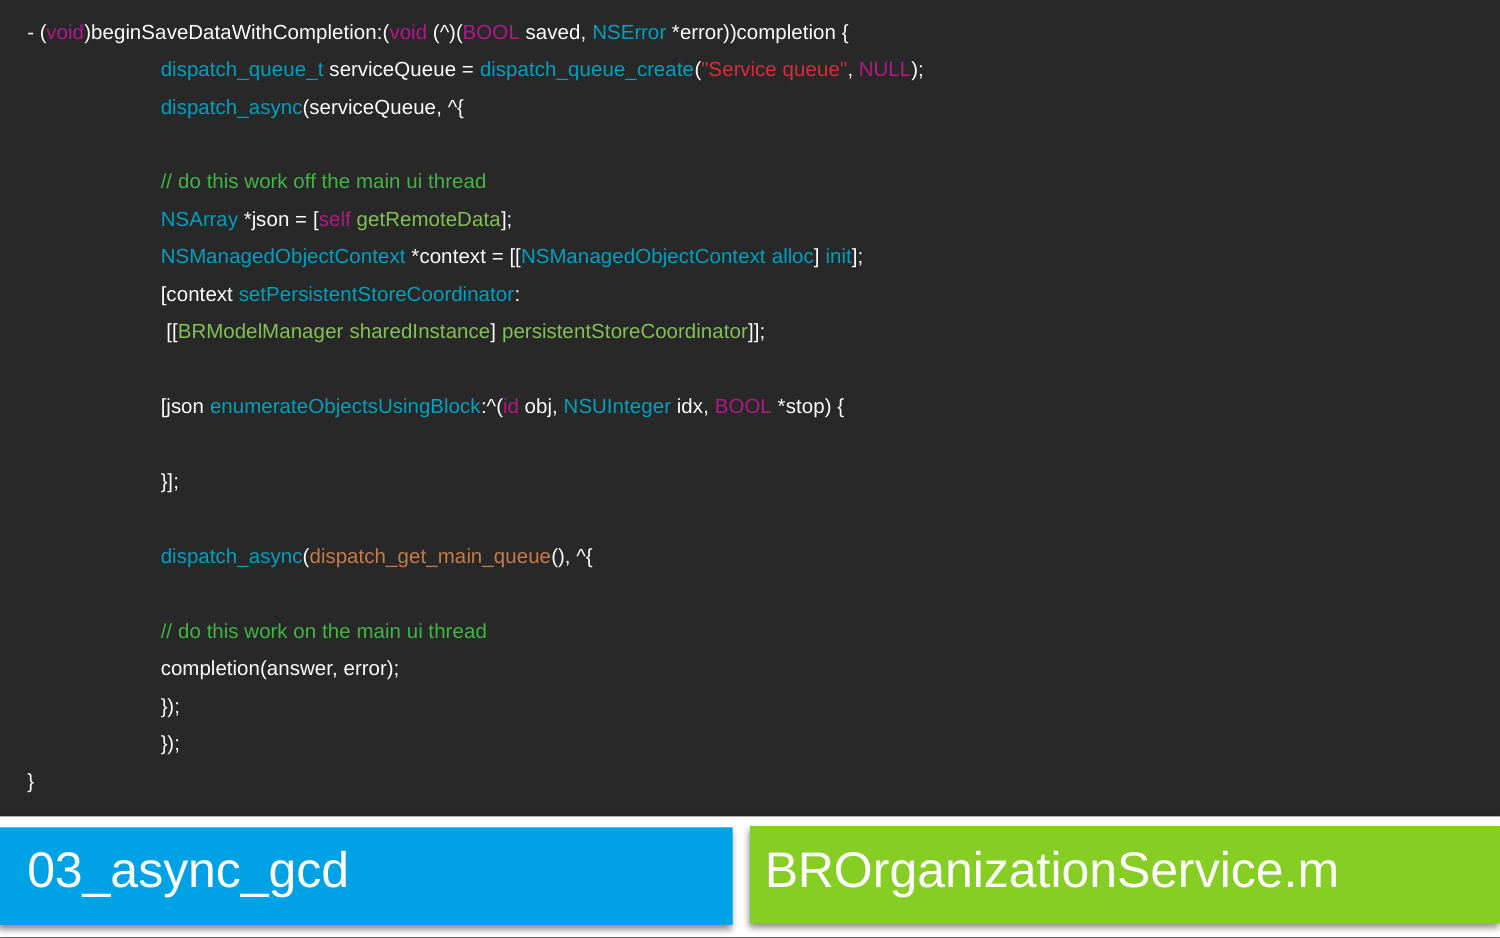

- (void)beginSaveDataWithCompletion:(void (^)(BOOL saved, NSError *error))completion {
	dispatch_queue_t serviceQueue = dispatch_queue_create("Service queue", NULL);
	dispatch_async(serviceQueue, ^{

		// do this work off the main ui thread
		NSArray *json = [self getRemoteData];
		NSManagedObjectContext *context = [[NSManagedObjectContext alloc] init];
		[context setPersistentStoreCoordinator:
		 [[BRModelManager sharedInstance] persistentStoreCoordinator]];

		[json enumerateObjectsUsingBlock:^(id obj, NSUInteger idx, BOOL *stop) {

		}];

		dispatch_async(dispatch_get_main_queue(), ^{

			// do this work on the main ui thread
			completion(answer, error);
		});
	});
}
03_async_gcd
# BROrganizationService.m